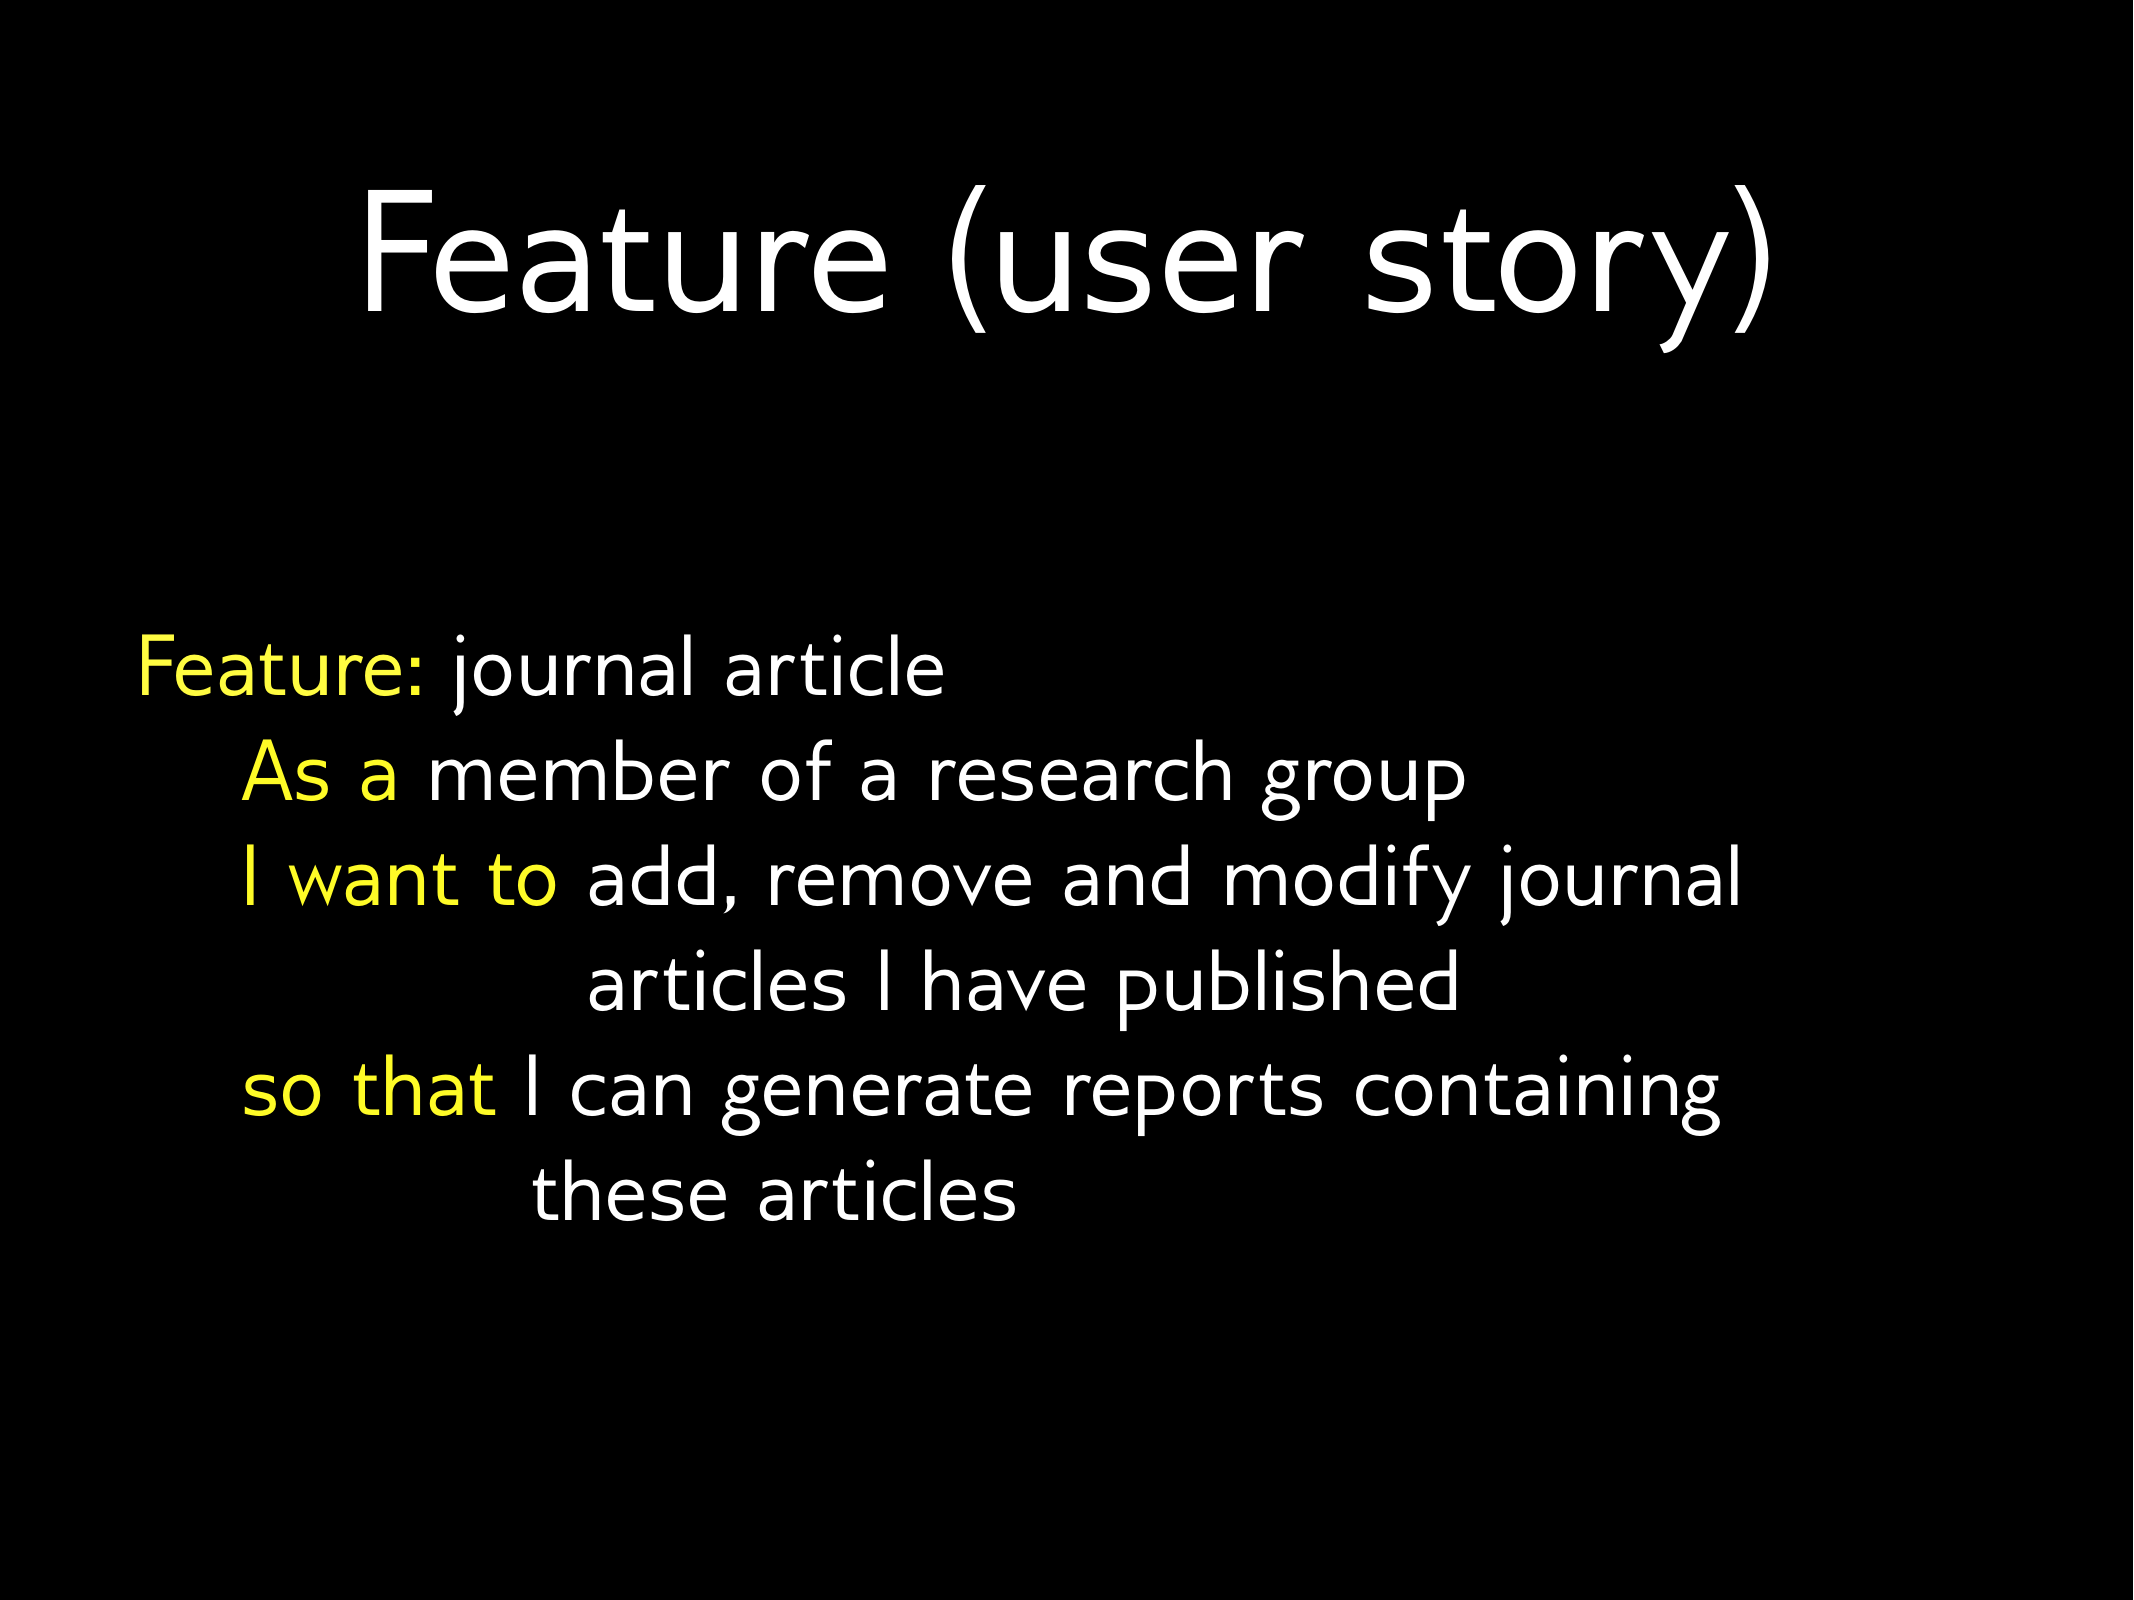

# Feature (user story)
Feature: journal article
    As a member of a research group
    I want to add, remove and modify journal
articles I have published
    so that I can generate reports containing
               these articles